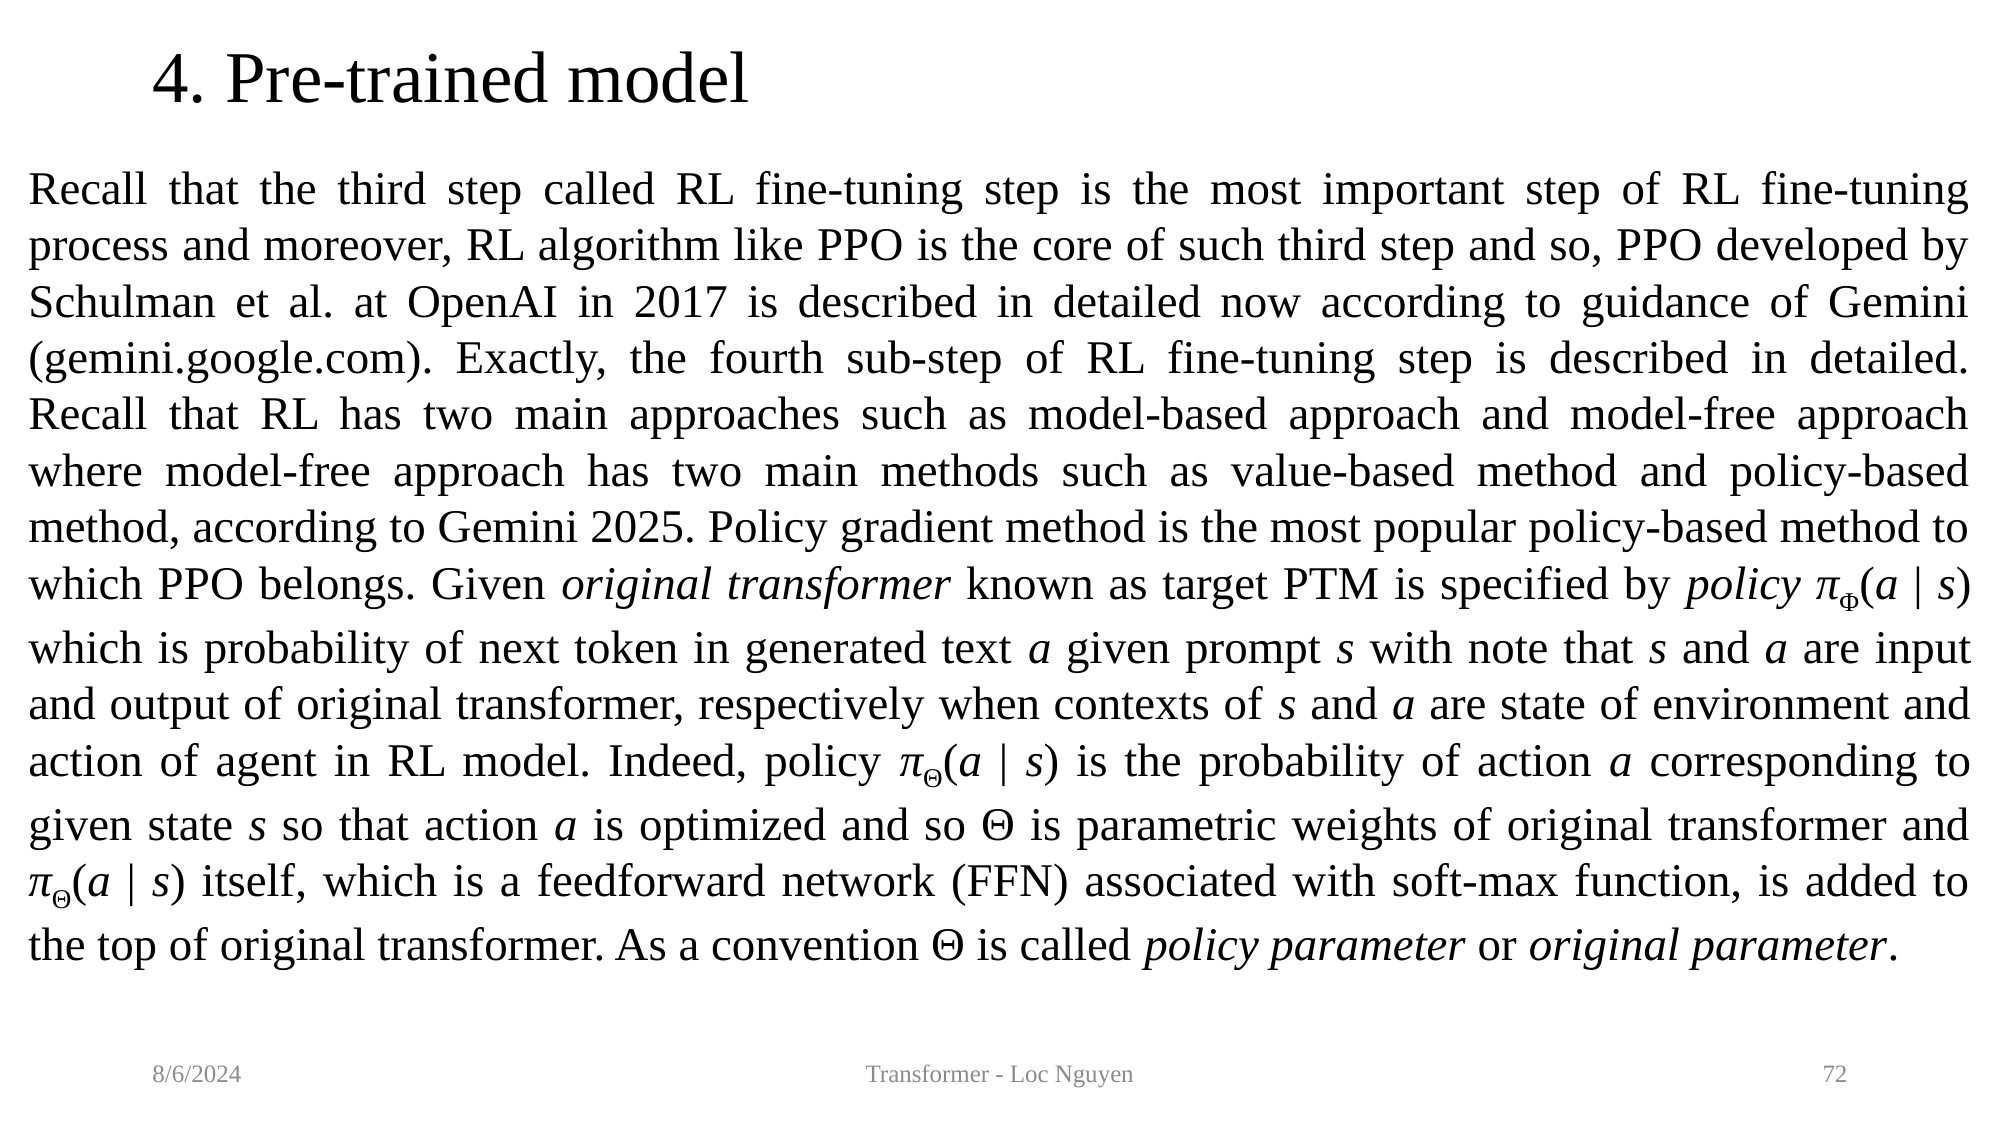

# 4. Pre-trained model
Recall that the third step called RL fine-tuning step is the most important step of RL fine-tuning process and moreover, RL algorithm like PPO is the core of such third step and so, PPO developed by Schulman et al. at OpenAI in 2017 is described in detailed now according to guidance of Gemini (gemini.google.com). Exactly, the fourth sub-step of RL fine-tuning step is described in detailed. Recall that RL has two main approaches such as model-based approach and model-free approach where model-free approach has two main methods such as value-based method and policy-based method, according to Gemini 2025. Policy gradient method is the most popular policy-based method to which PPO belongs. Given original transformer known as target PTM is specified by policy πΦ(a | s) which is probability of next token in generated text a given prompt s with note that s and a are input and output of original transformer, respectively when contexts of s and a are state of environment and action of agent in RL model. Indeed, policy πΘ(a | s) is the probability of action a corresponding to given state s so that action a is optimized and so Θ is parametric weights of original transformer and πΘ(a | s) itself, which is a feedforward network (FFN) associated with soft-max function, is added to the top of original transformer. As a convention Θ is called policy parameter or original parameter.
8/6/2024
Transformer - Loc Nguyen
72